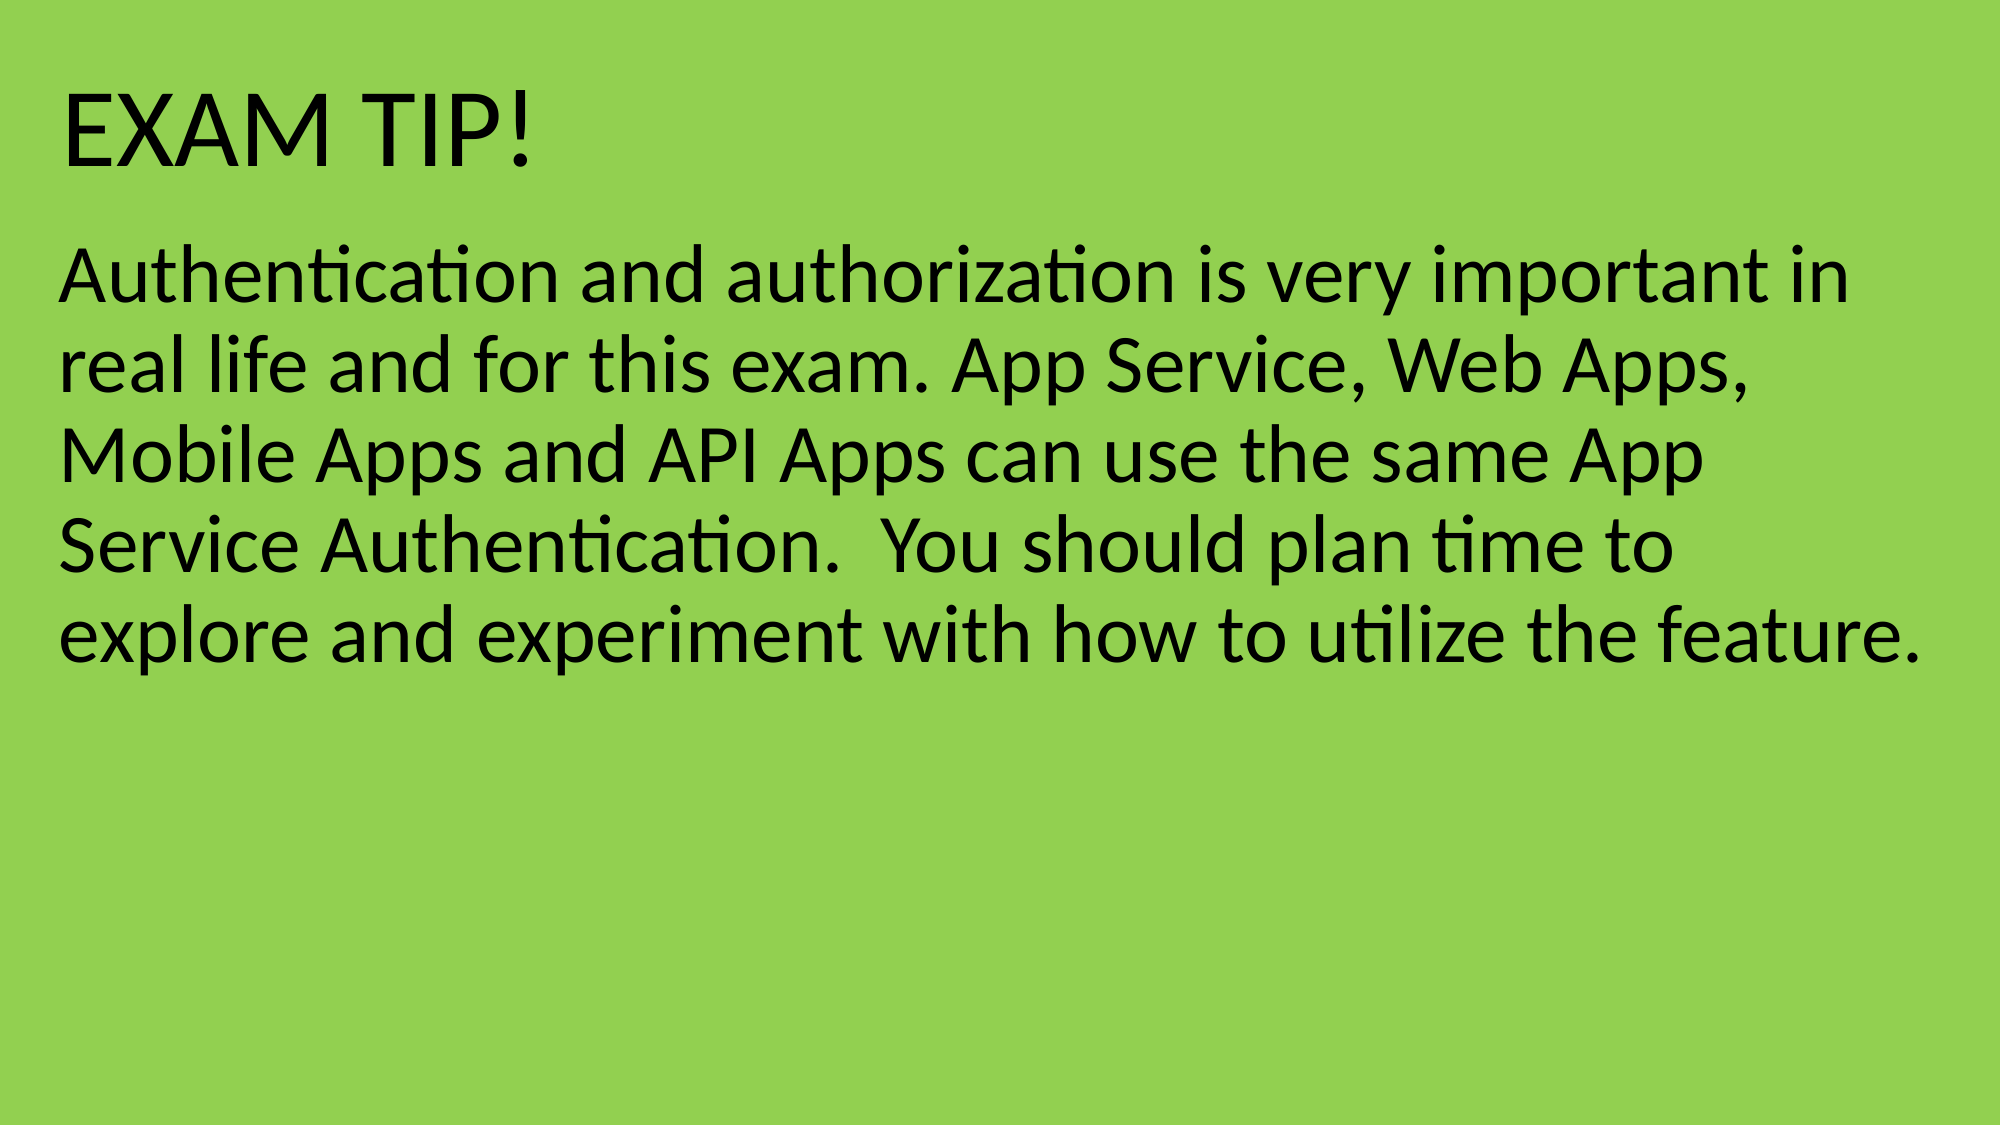

#
Authentication and authorization is very important in real life and for this exam. App Service, Web Apps, Mobile Apps and API Apps can use the same App Service Authentication.  You should plan time to explore and experiment with how to utilize the feature.